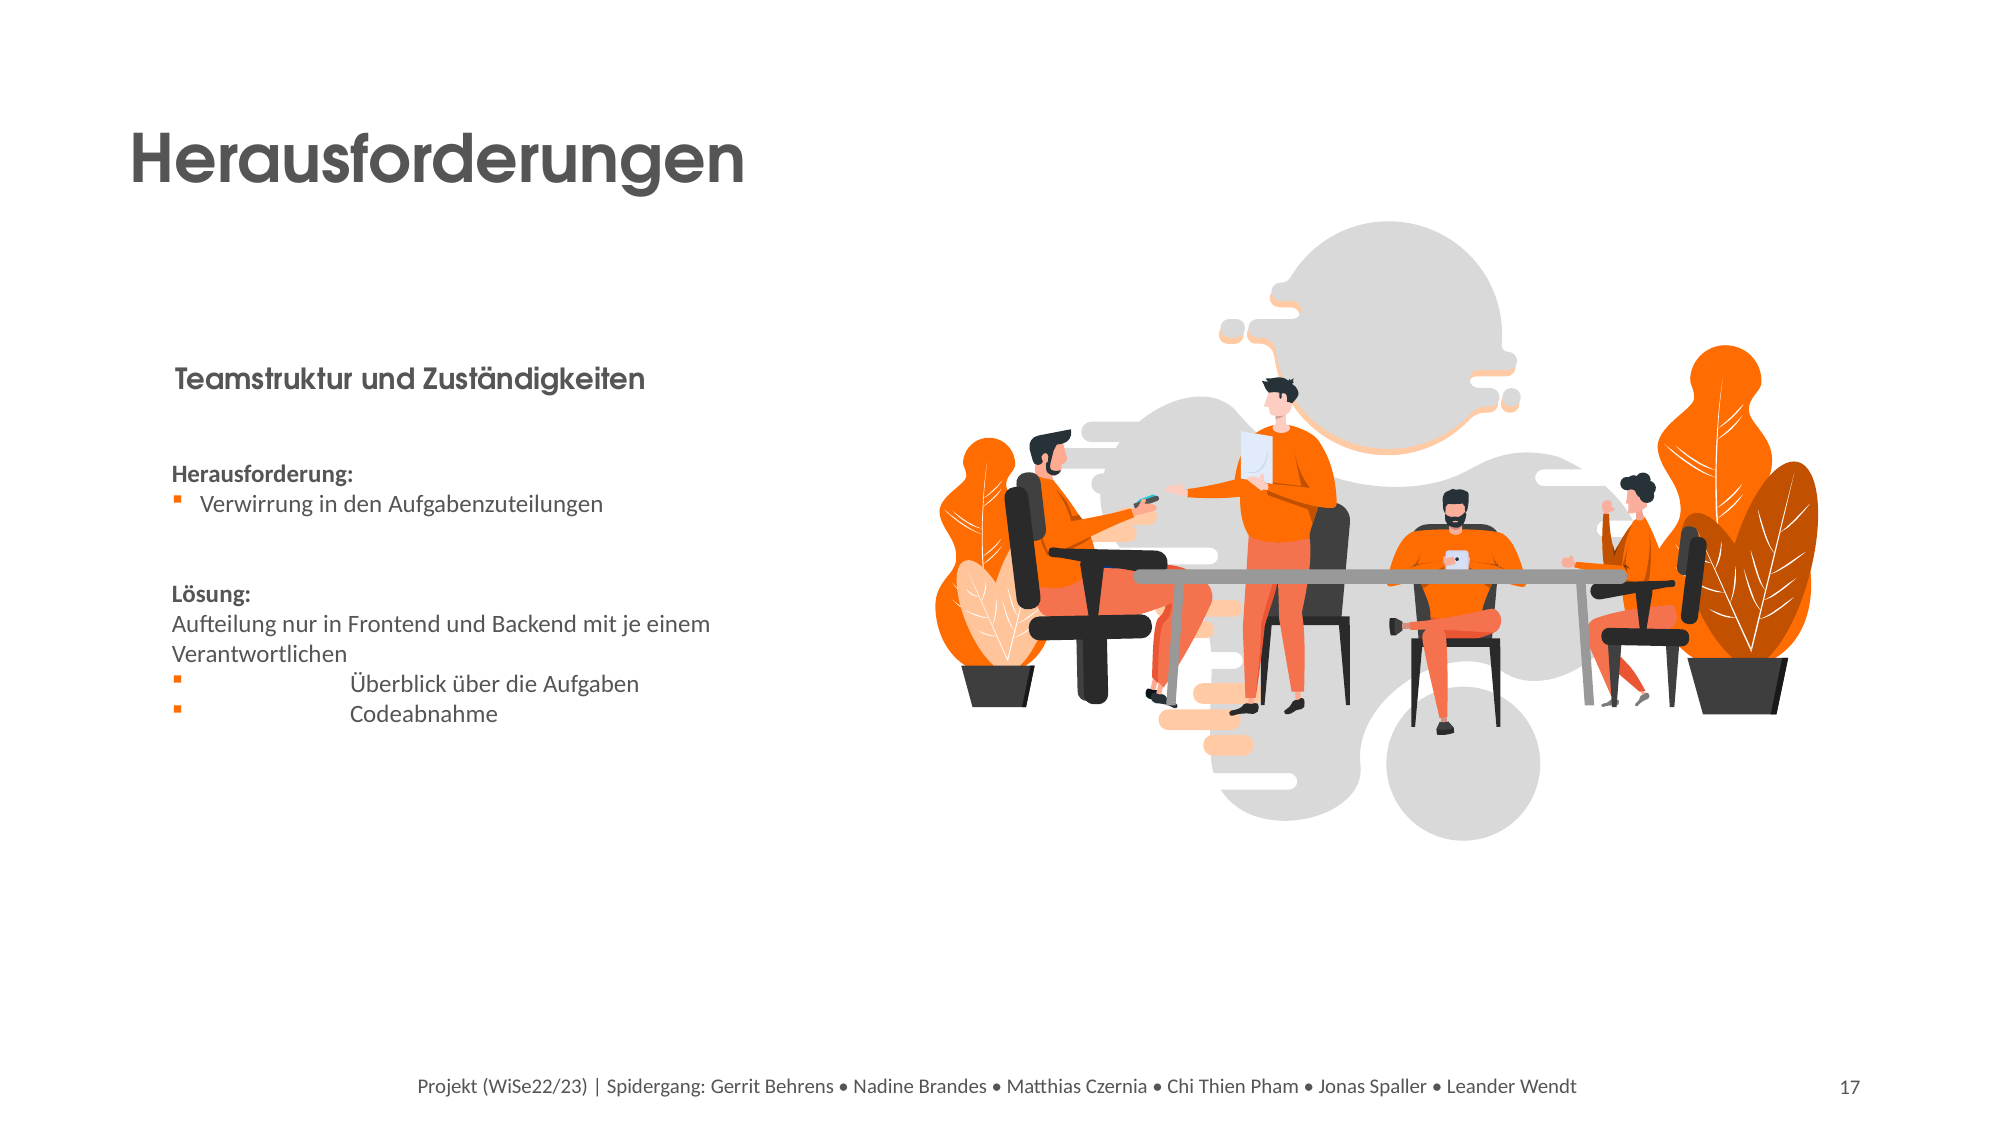

Herausforderungen

Teamstruktur und Zuständigkeiten
Herausforderung:
Verwirrung in den Aufgabenzuteilungen

Lösung:
Aufteilung nur in Frontend und Backend mit je einem Verantwortlichen
	Überblick über die Aufgaben
	Codeabnahme

Projekt (WiSe22/23) | Spidergang: Gerrit Behrens • Nadine Brandes • Matthias Czernia • Chi Thien Pham • Jonas Spaller • Leander Wendt
17